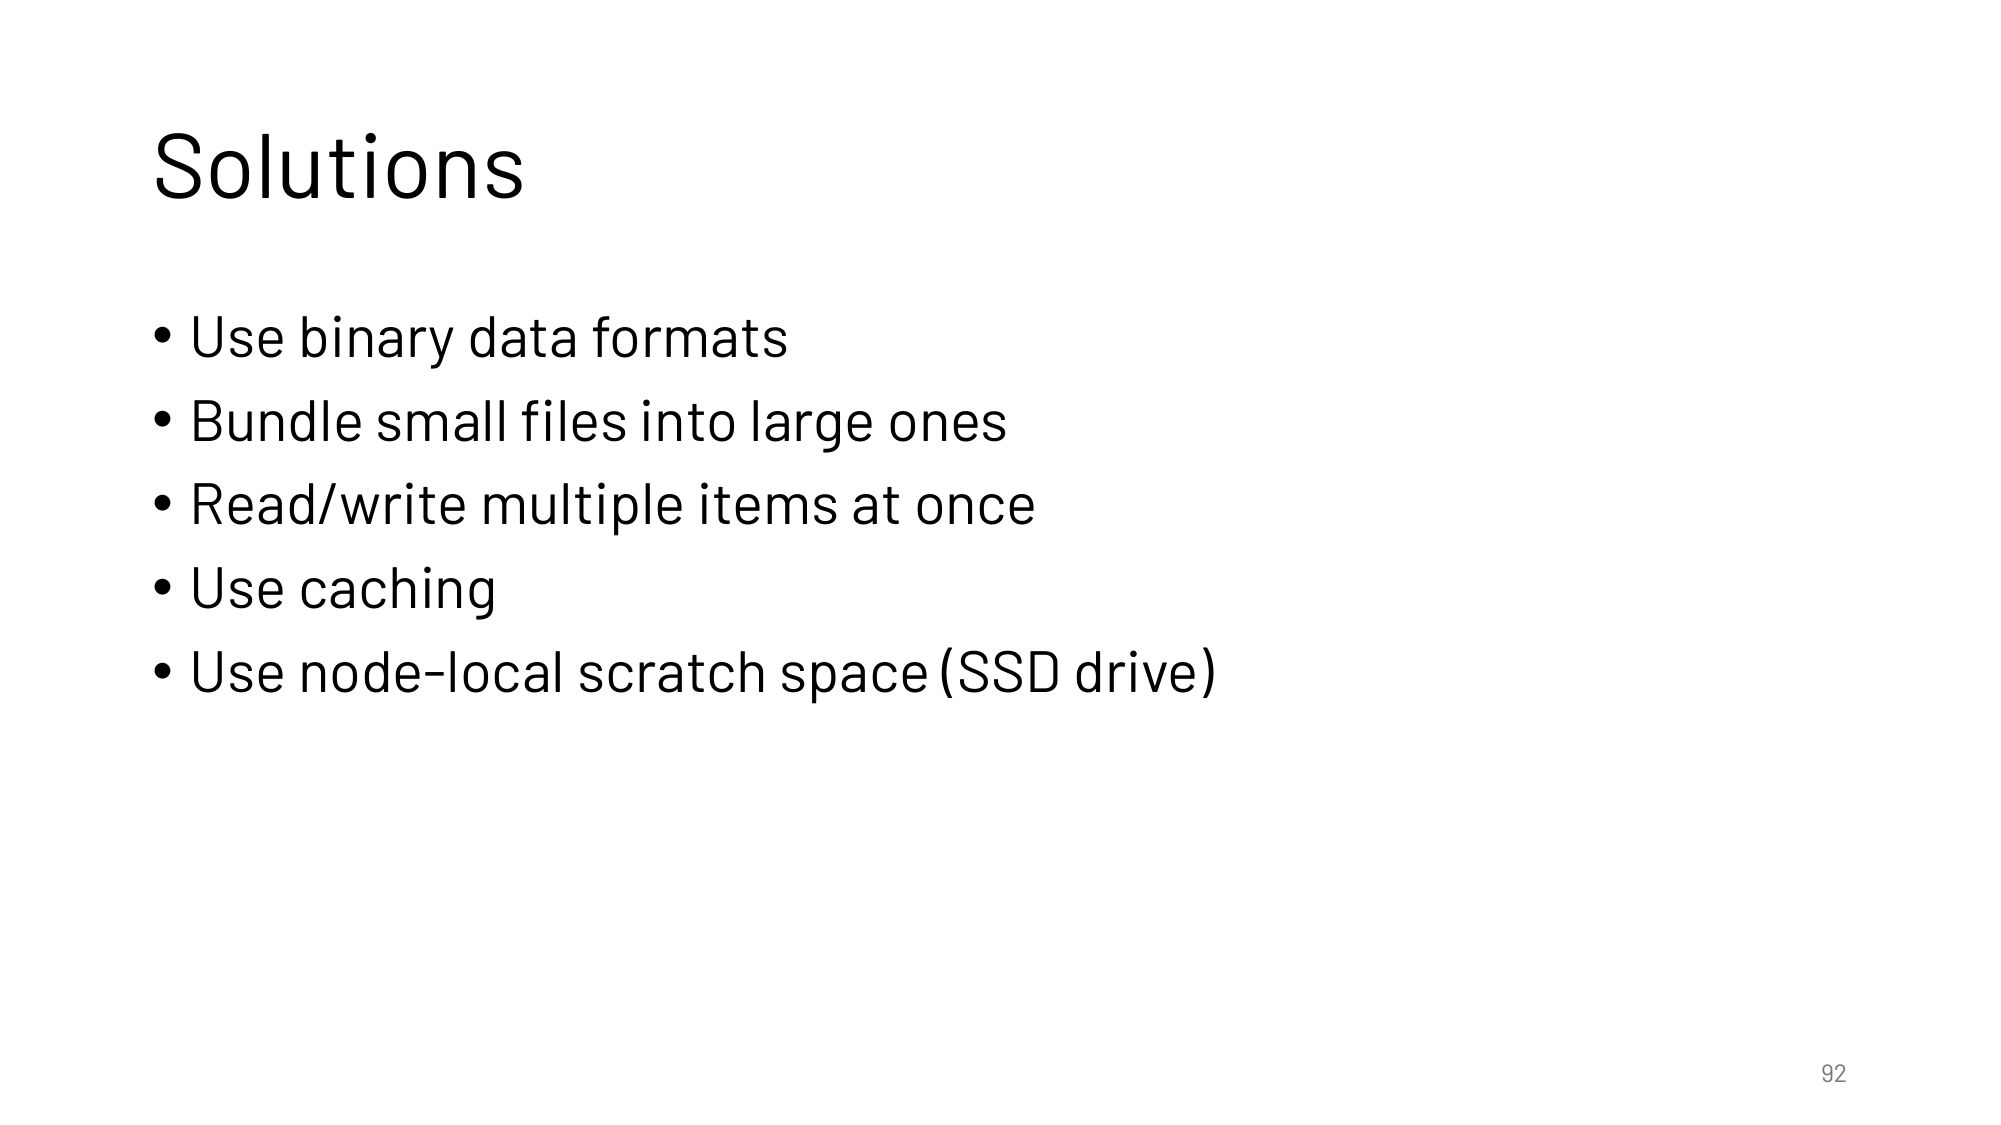

# Solutions
Use binary data formats
Bundle small files into large ones
Read/write multiple items at once
Use caching
Use node-local scratch space (SSD drive)

92